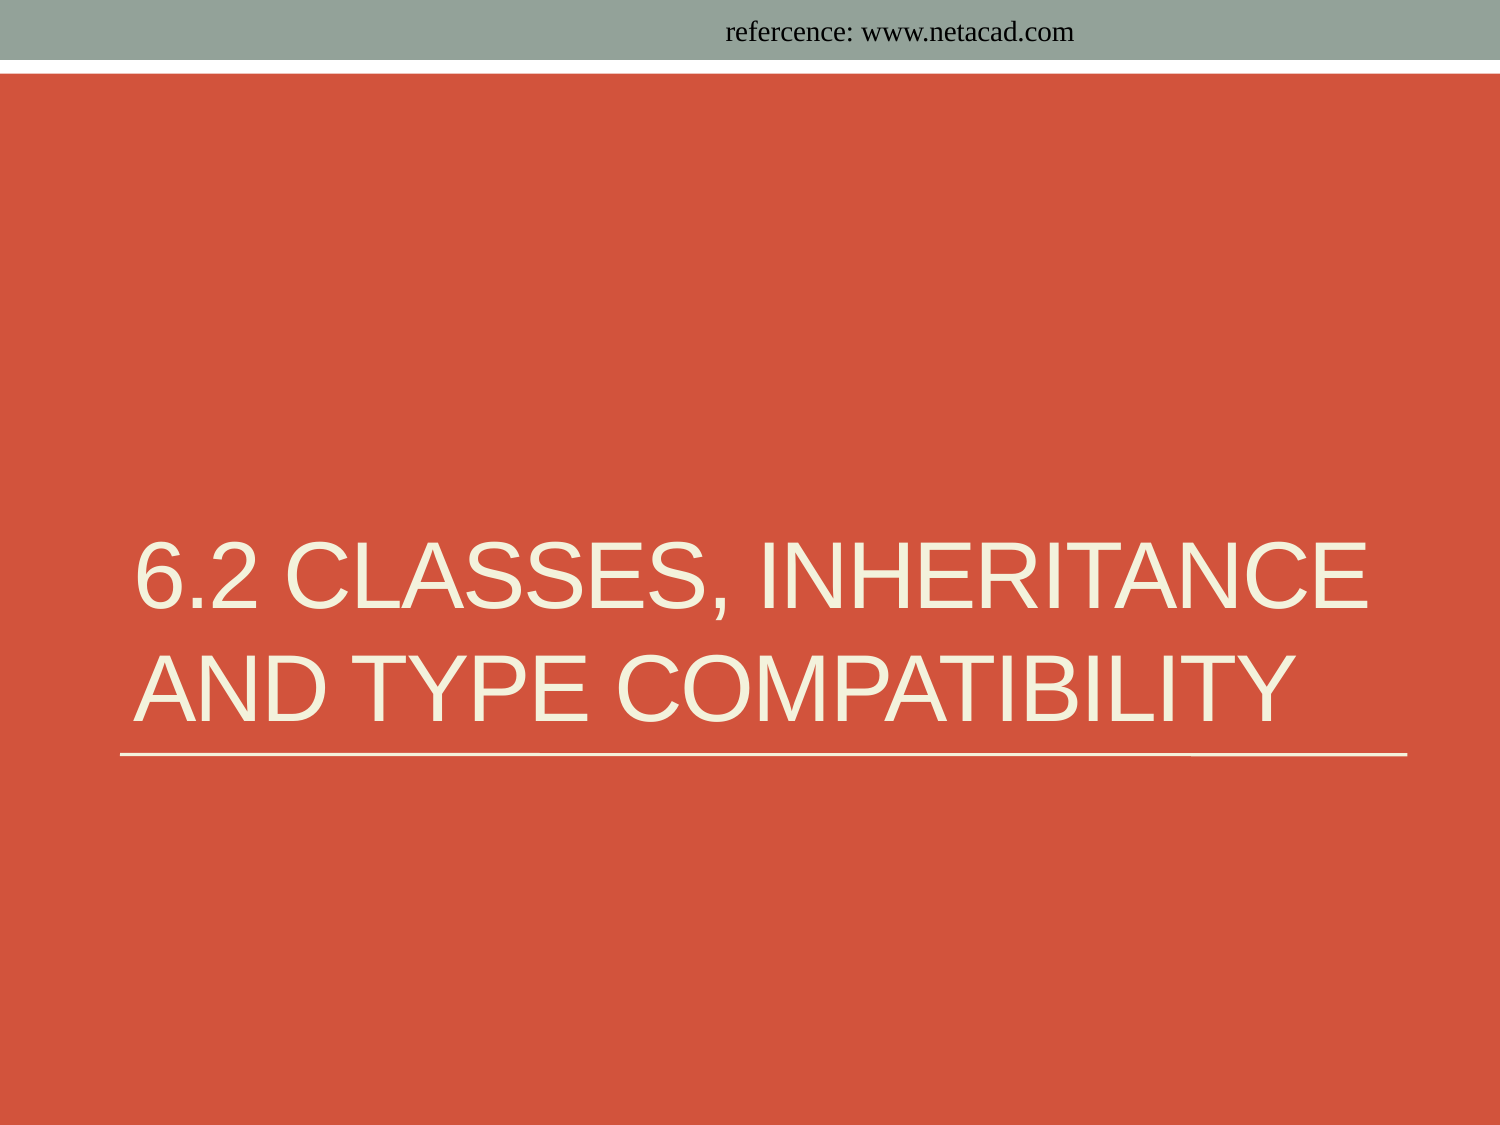

refercence: www.netacad.com
# 6.2 Classes, inheritance and type compatibility